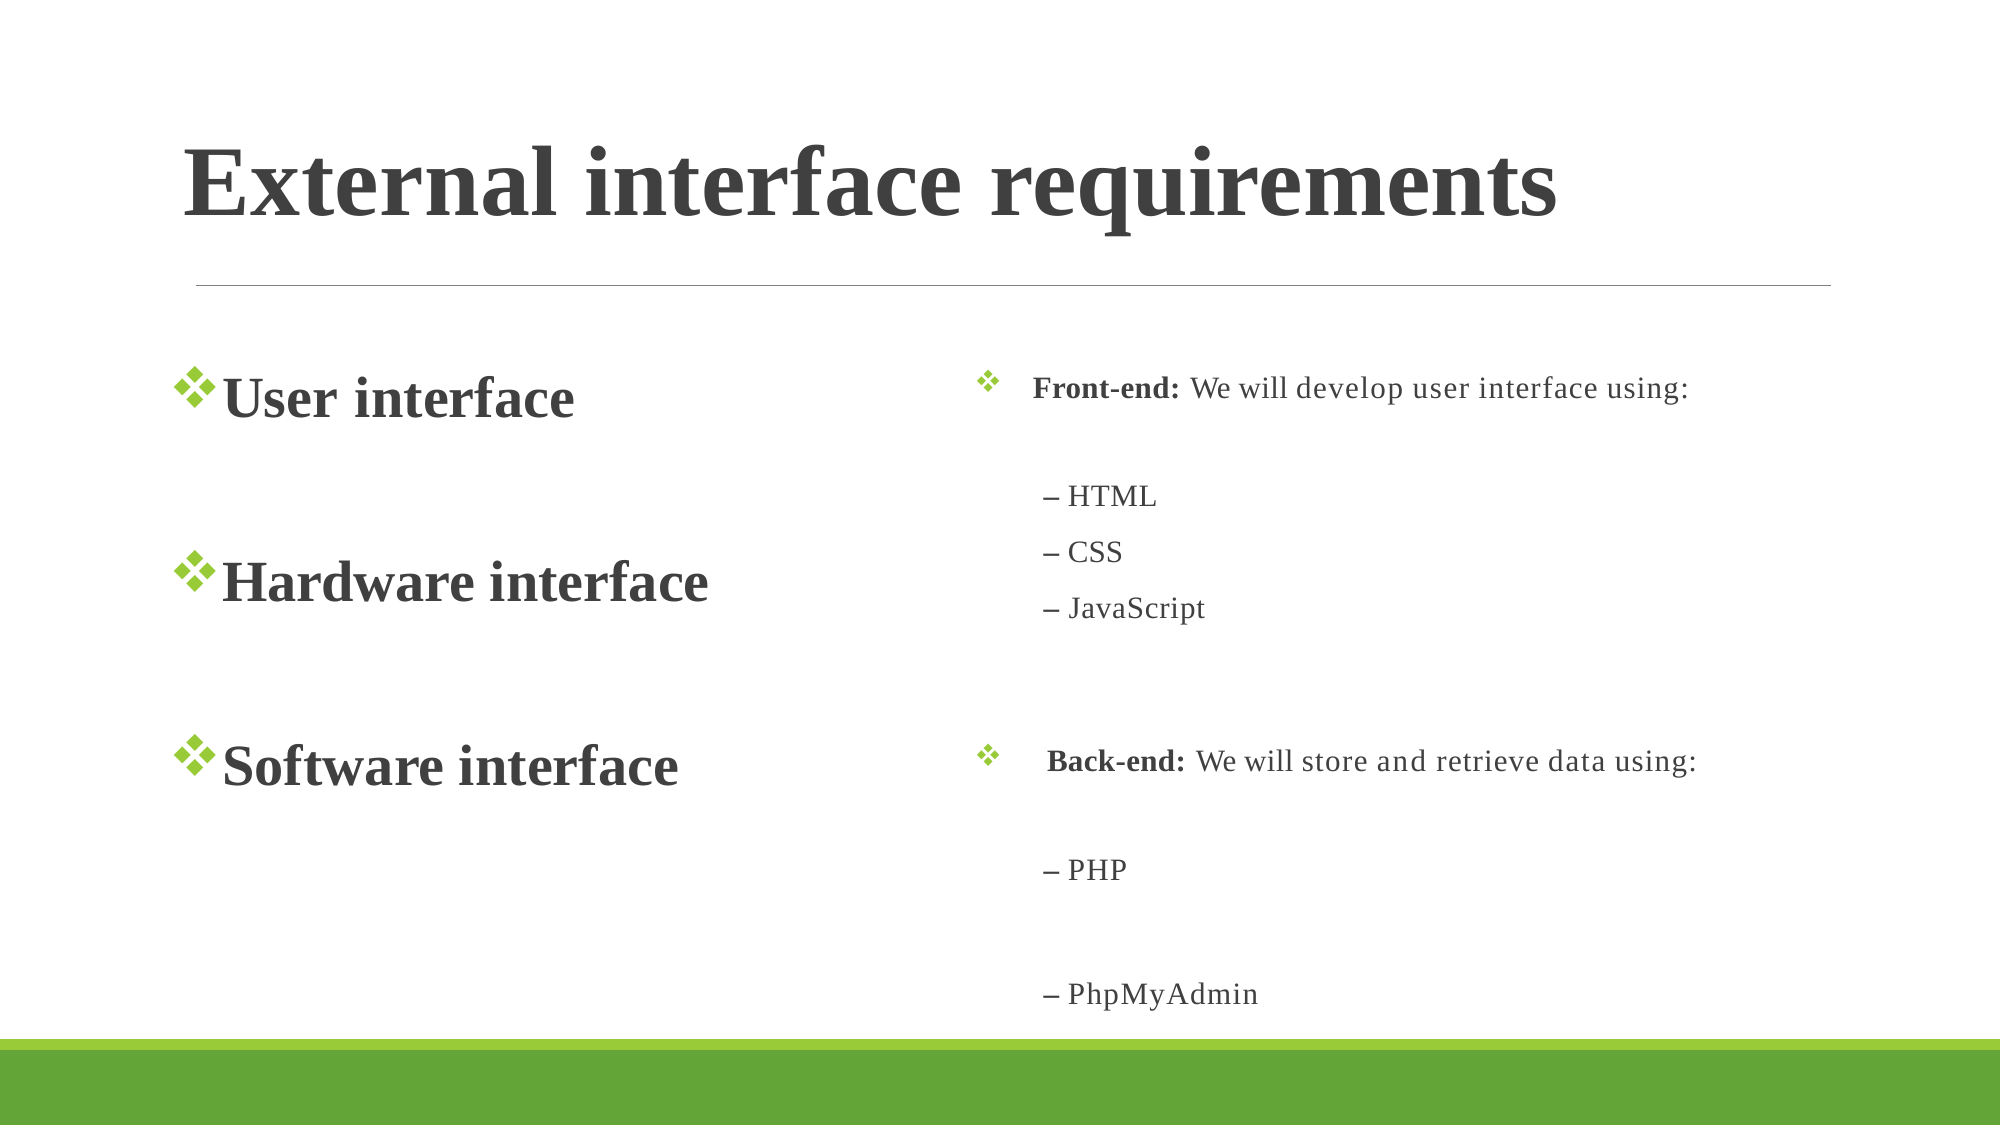

# External interface requirements
Front-end: We will develop user interface using:

– HTML
– CSS
– JavaScript

 Back-end: We will store and retrieve data using:

– PHP

– PhpMyAdmin

User interface

Hardware interface

Software interface